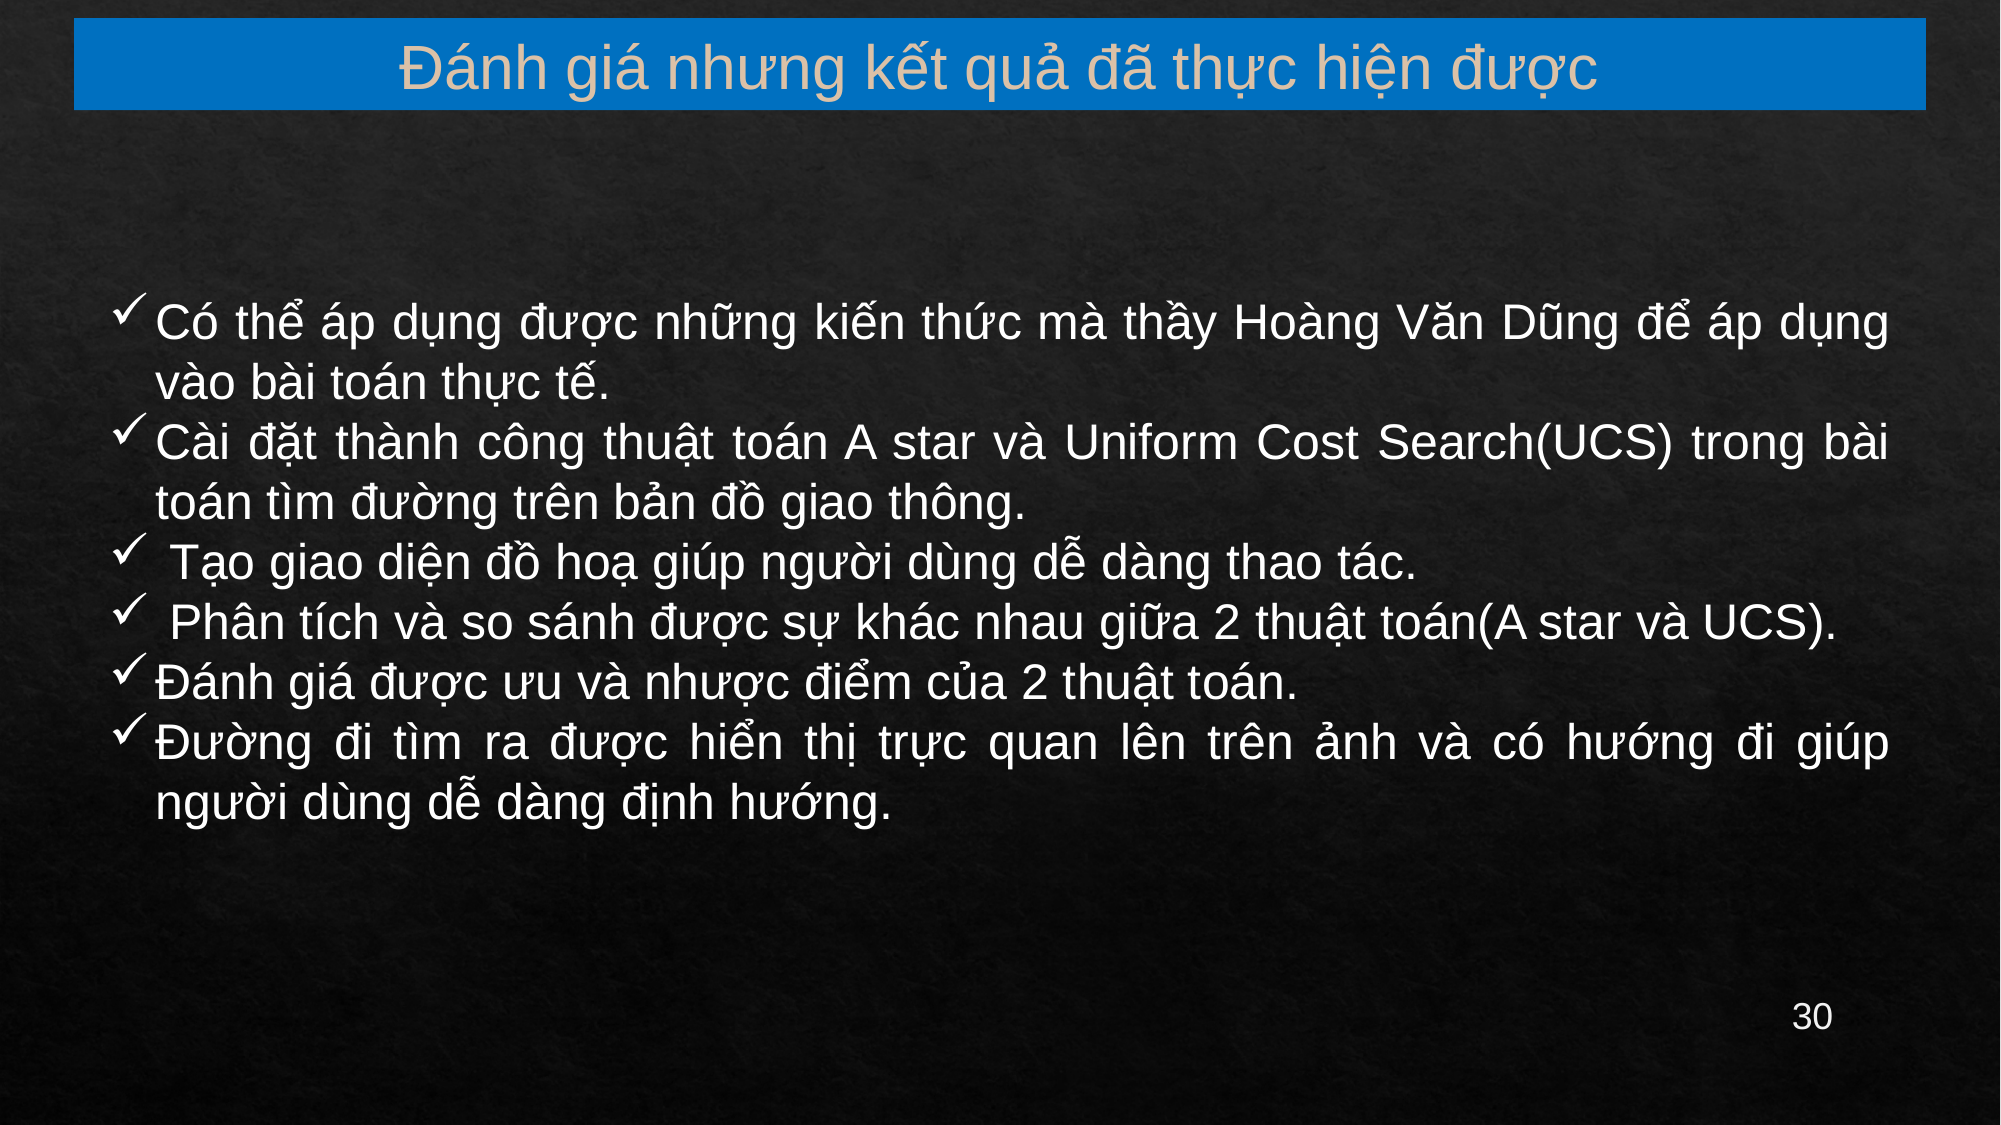

Đánh giá nhưng kết quả đã thực hiện được
Có thể áp dụng được những kiến thức mà thầy Hoàng Văn Dũng để áp dụng vào bài toán thực tế.
Cài đặt thành công thuật toán A star và Uniform Cost Search(UCS) trong bài toán tìm đường trên bản đồ giao thông.
 Tạo giao diện đồ hoạ giúp người dùng dễ dàng thao tác.
 Phân tích và so sánh được sự khác nhau giữa 2 thuật toán(A star và UCS).
Đánh giá được ưu và nhược điểm của 2 thuật toán.
Đường đi tìm ra được hiển thị trực quan lên trên ảnh và có hướng đi giúp người dùng dễ dàng định hướng.
30